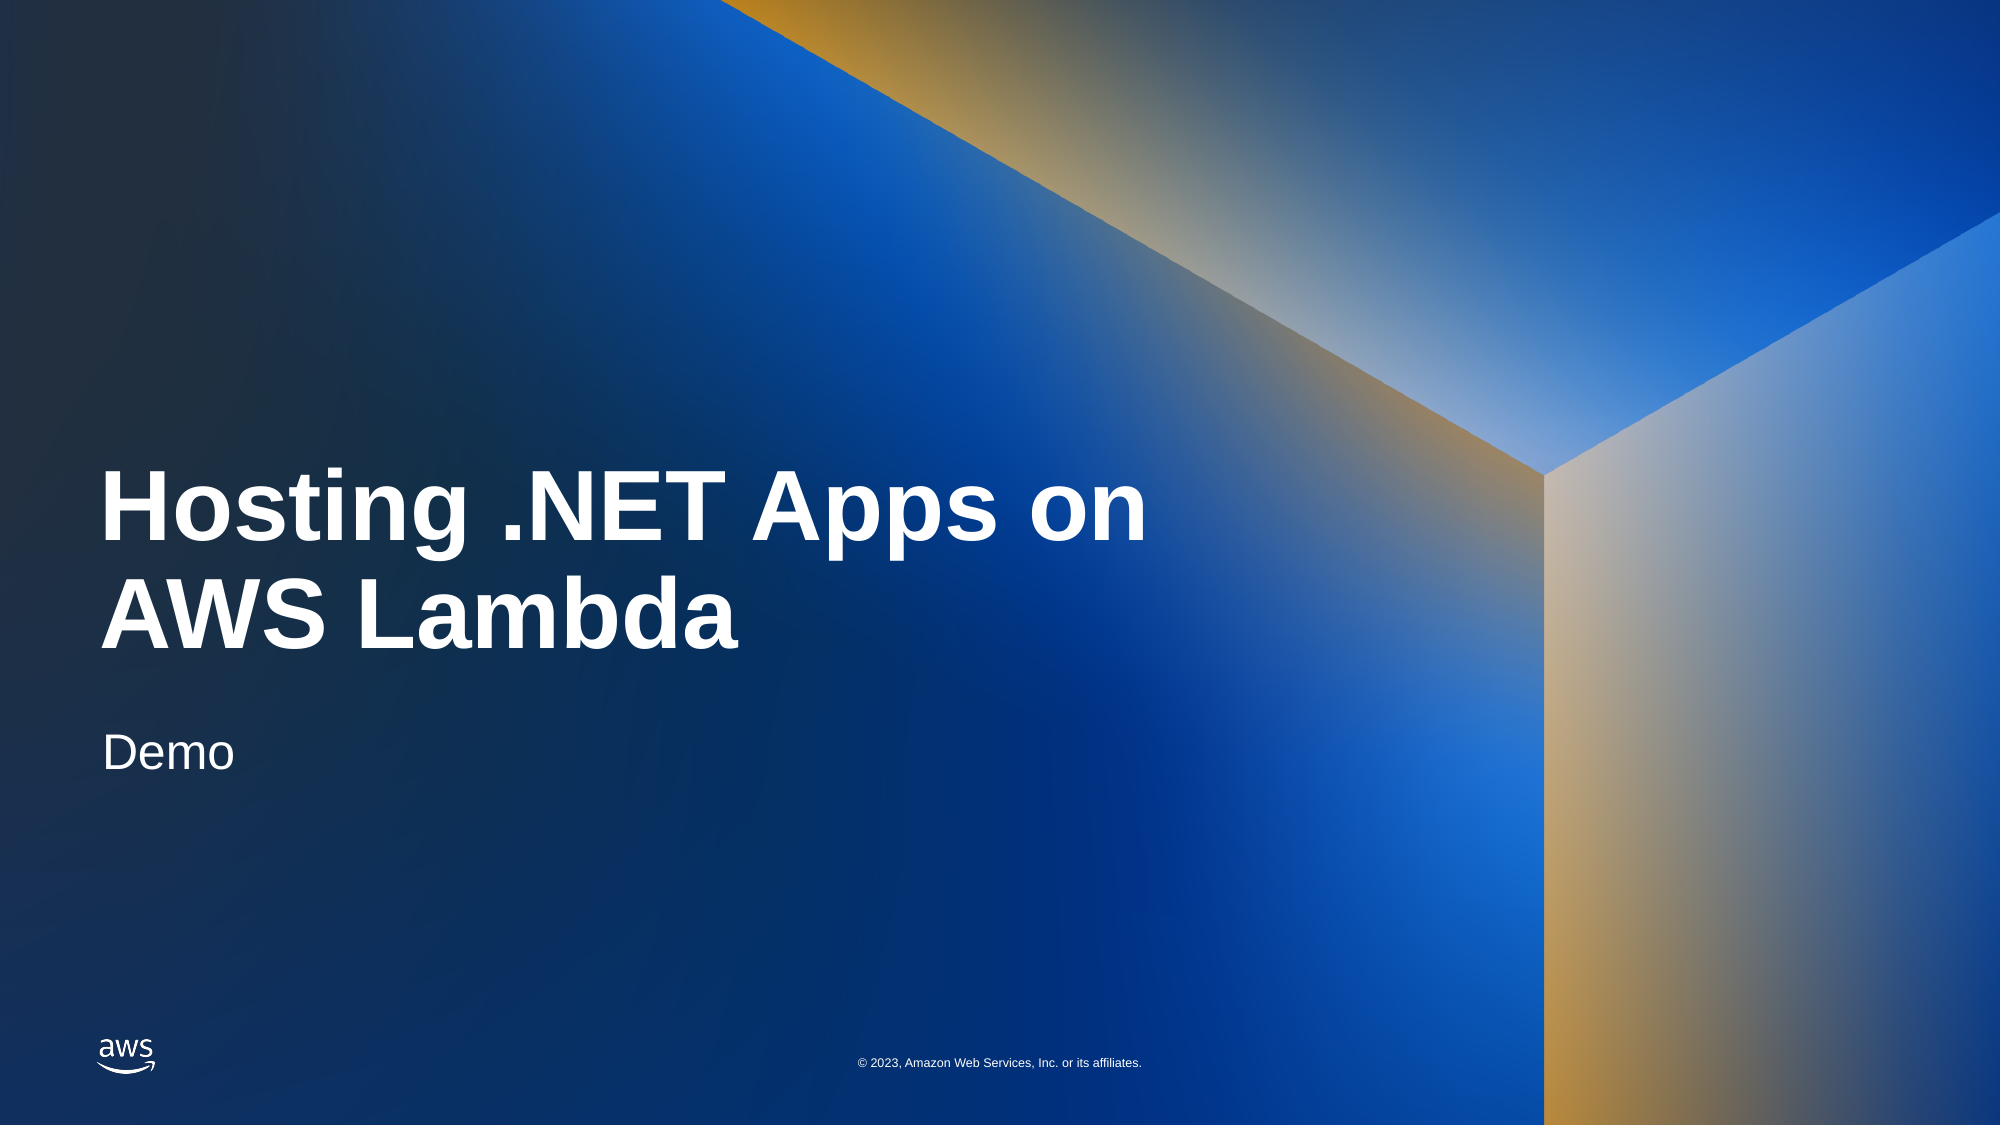

# Hosting .NET Apps on AWS Lambda
Demo